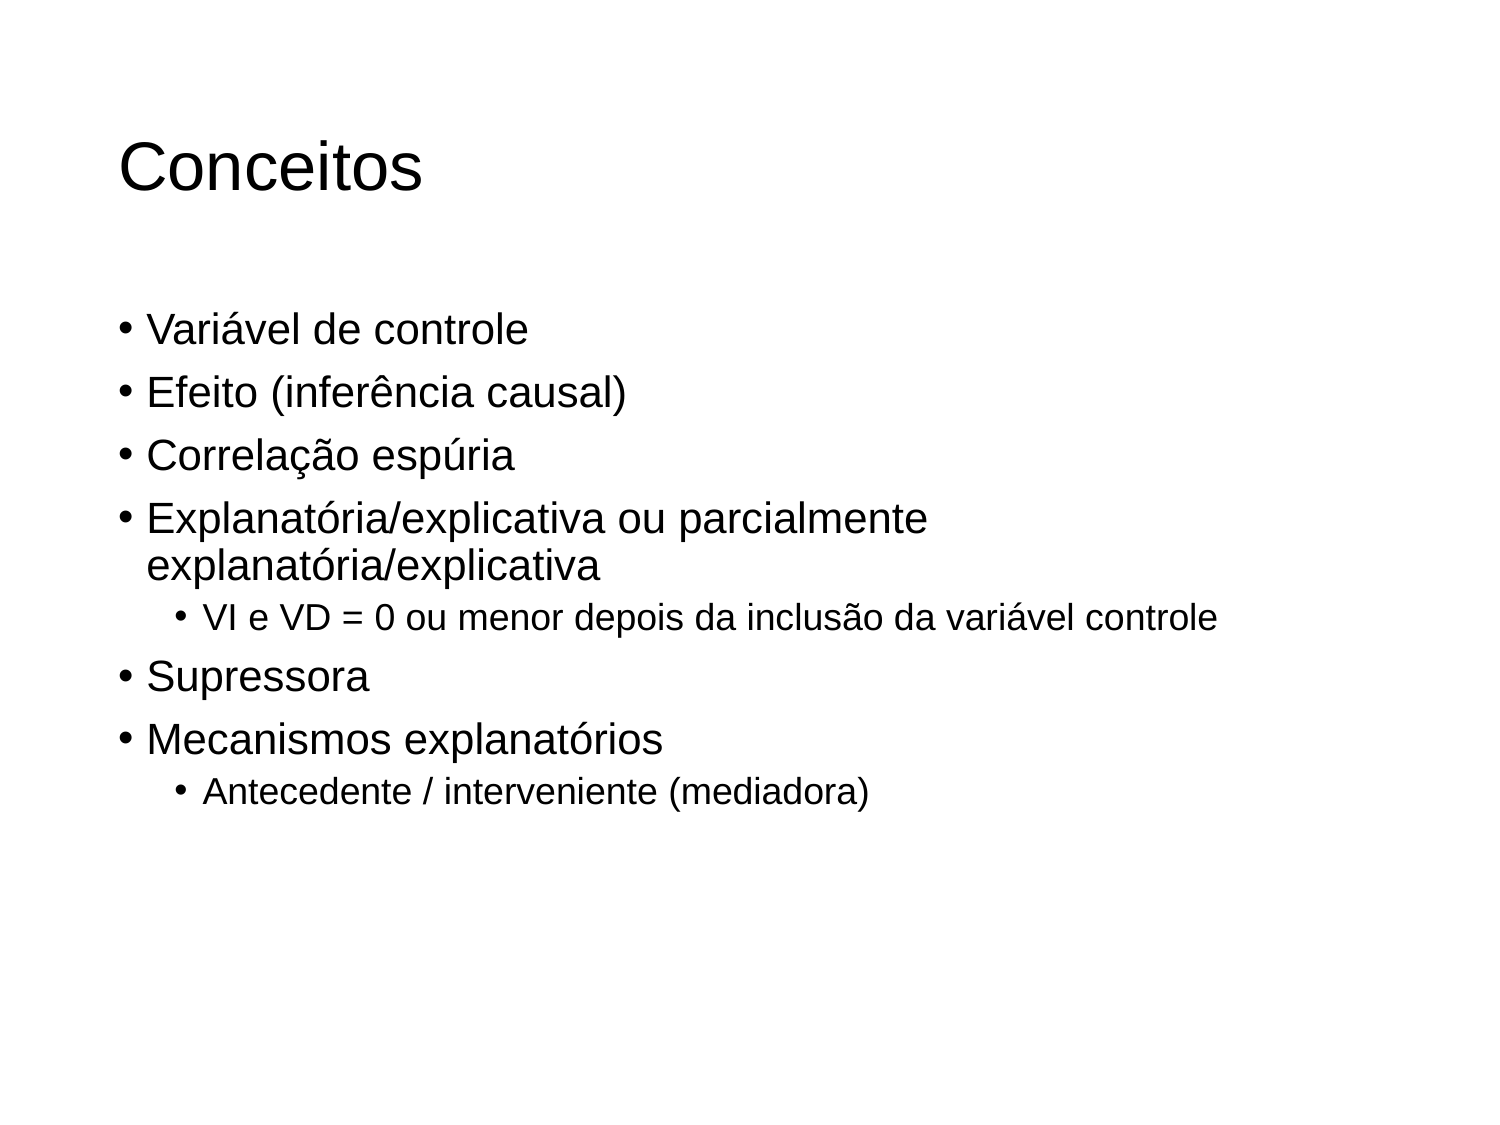

# Conceitos
Variável de controle
Efeito (inferência causal)
Correlação espúria
Explanatória/explicativa ou parcialmente explanatória/explicativa
VI e VD = 0 ou menor depois da inclusão da variável controle
Supressora
Mecanismos explanatórios
Antecedente / interveniente (mediadora)